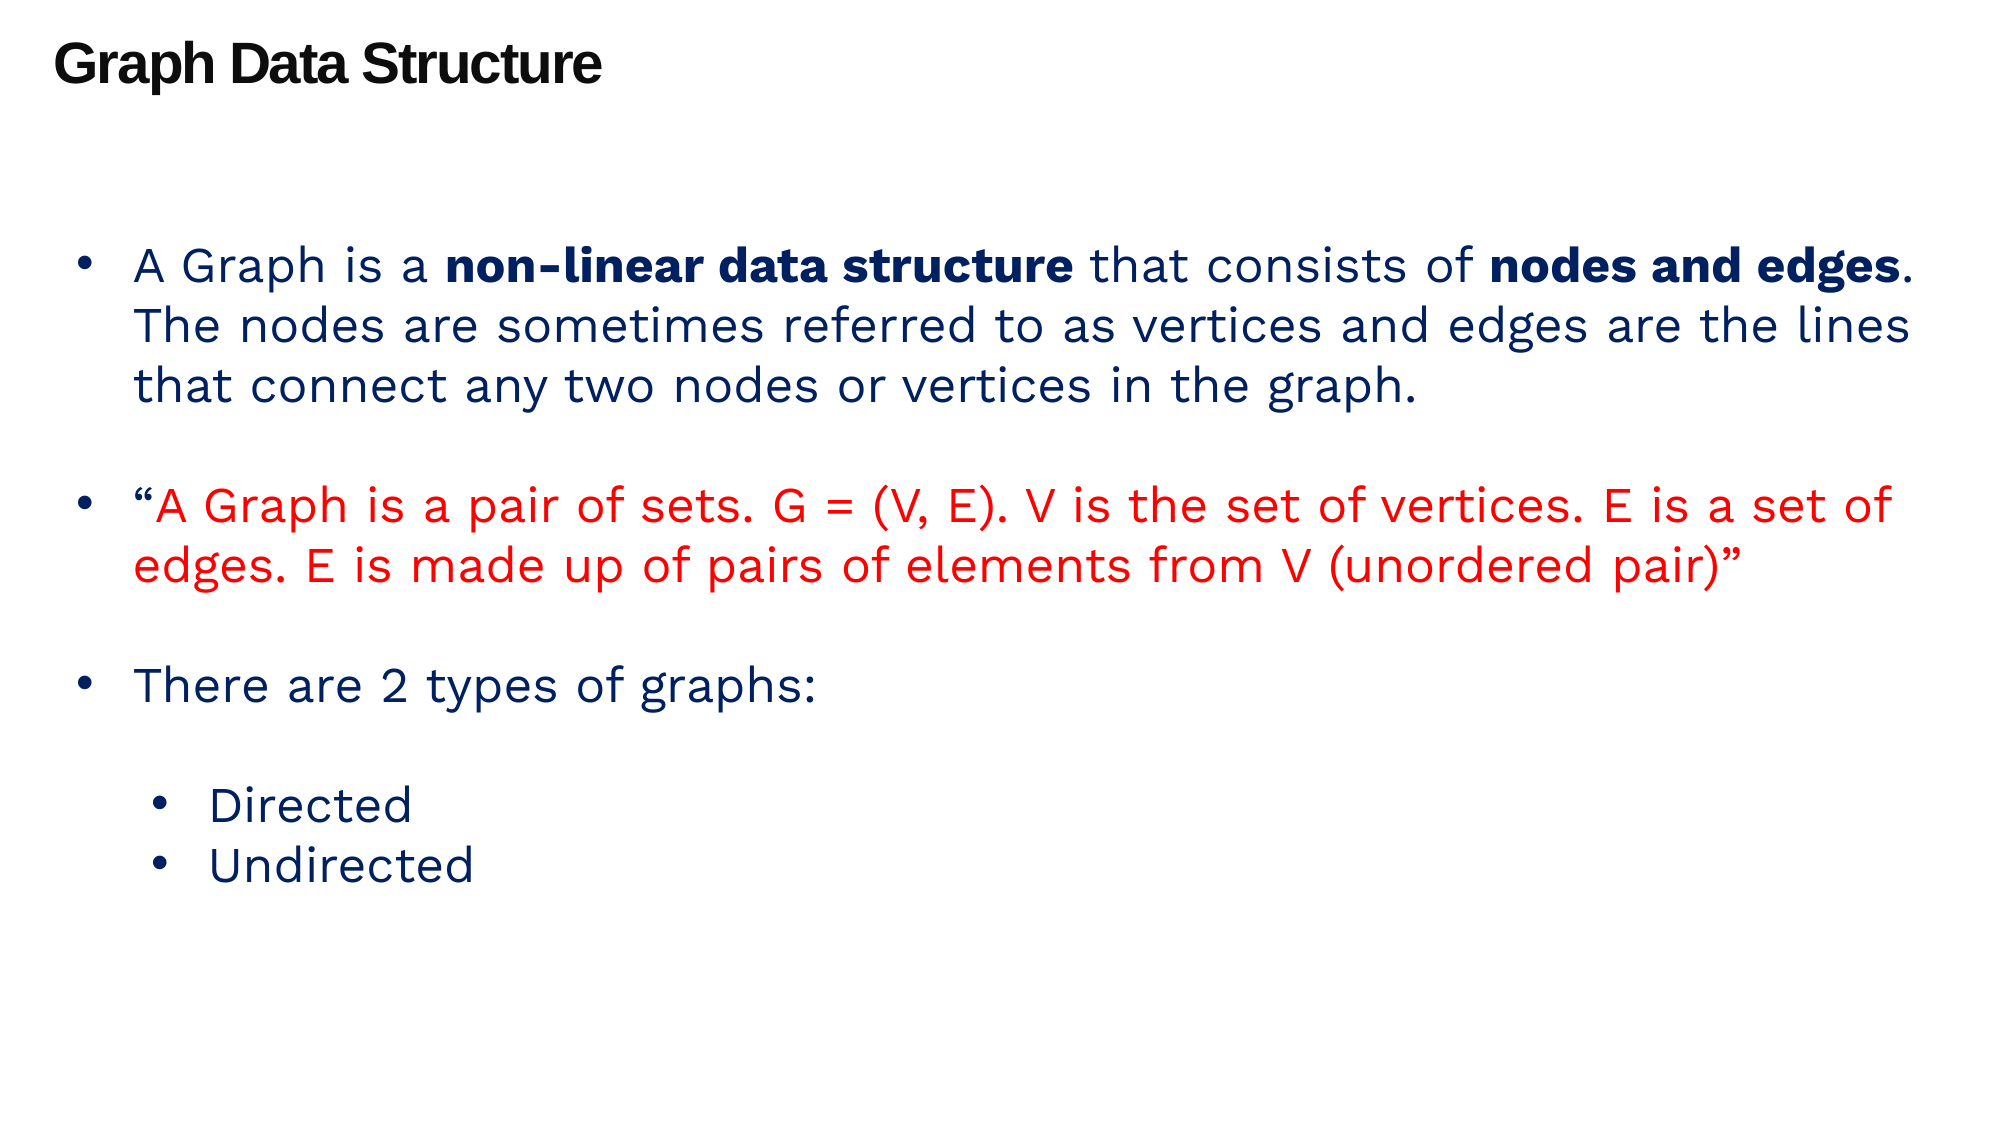

Graph Data Structure
A Graph is a non-linear data structure that consists of nodes and edges. The nodes are sometimes referred to as vertices and edges are the lines that connect any two nodes or vertices in the graph.

“A Graph is a pair of sets. G = (V, E). V is the set of vertices. E is a set of edges. E is made up of pairs of elements from V (unordered pair)”

There are 2 types of graphs:

Directed
Undirected